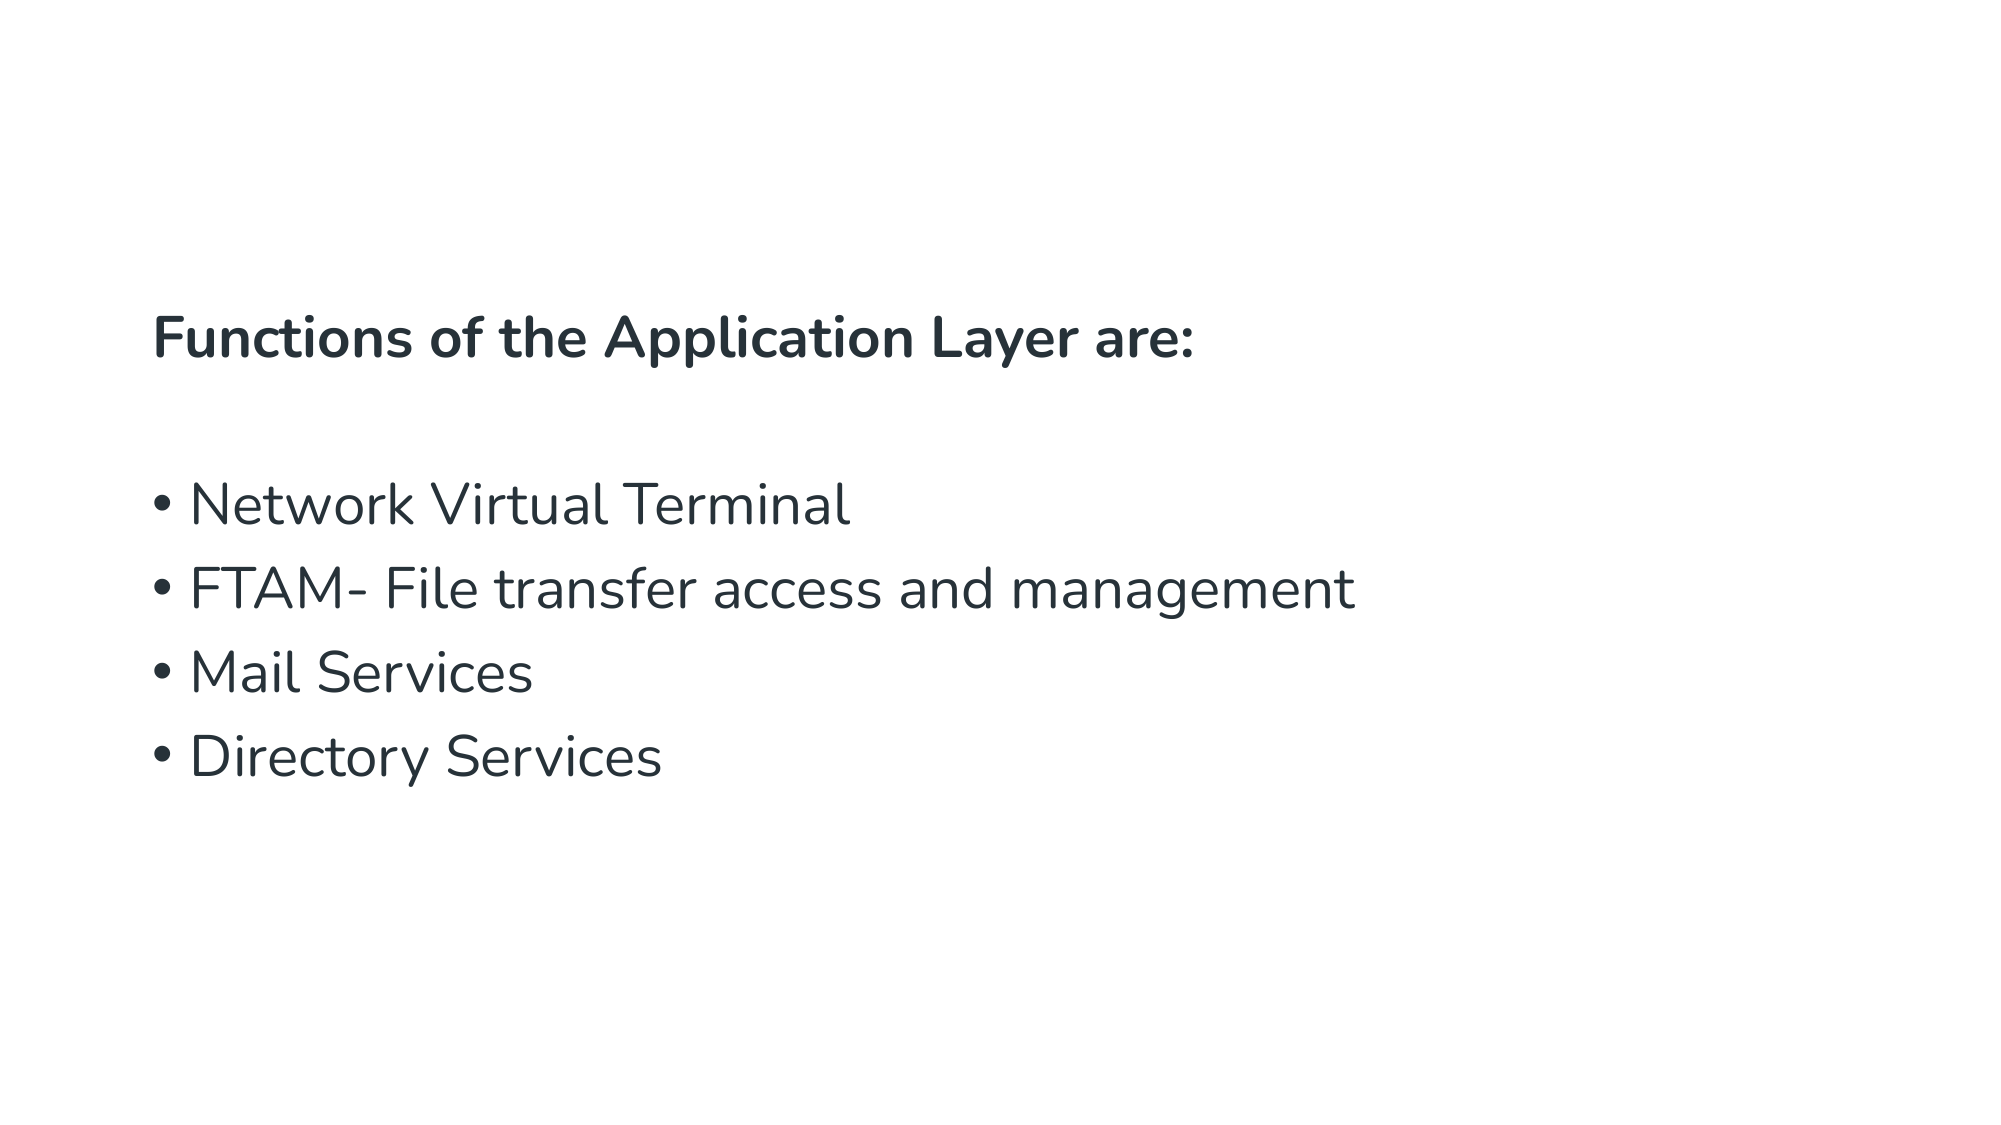

#
Functions of the Application Layer are:

Network Virtual Terminal
FTAM- File transfer access and management
Mail Services
Directory Services